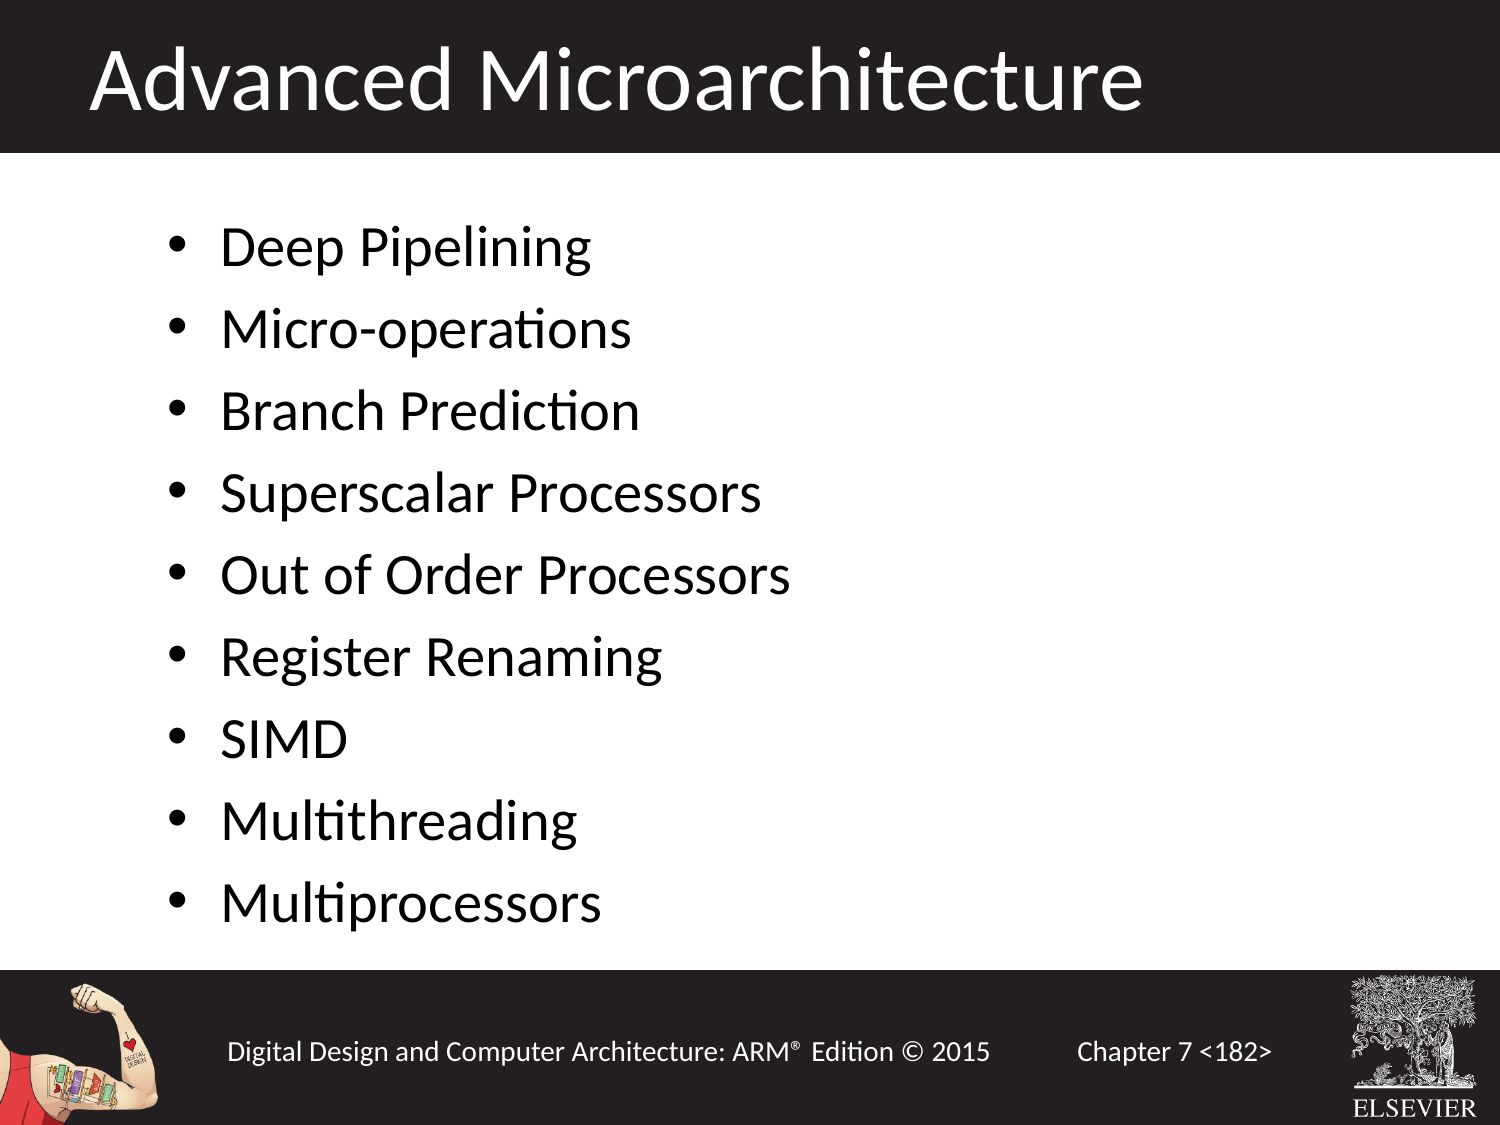

Advanced Microarchitecture

Deep Pipelining
Micro-operations
Branch Prediction
Superscalar Processors
Out of Order Processors
Register Renaming
SIMD
Multithreading
Multiprocessors